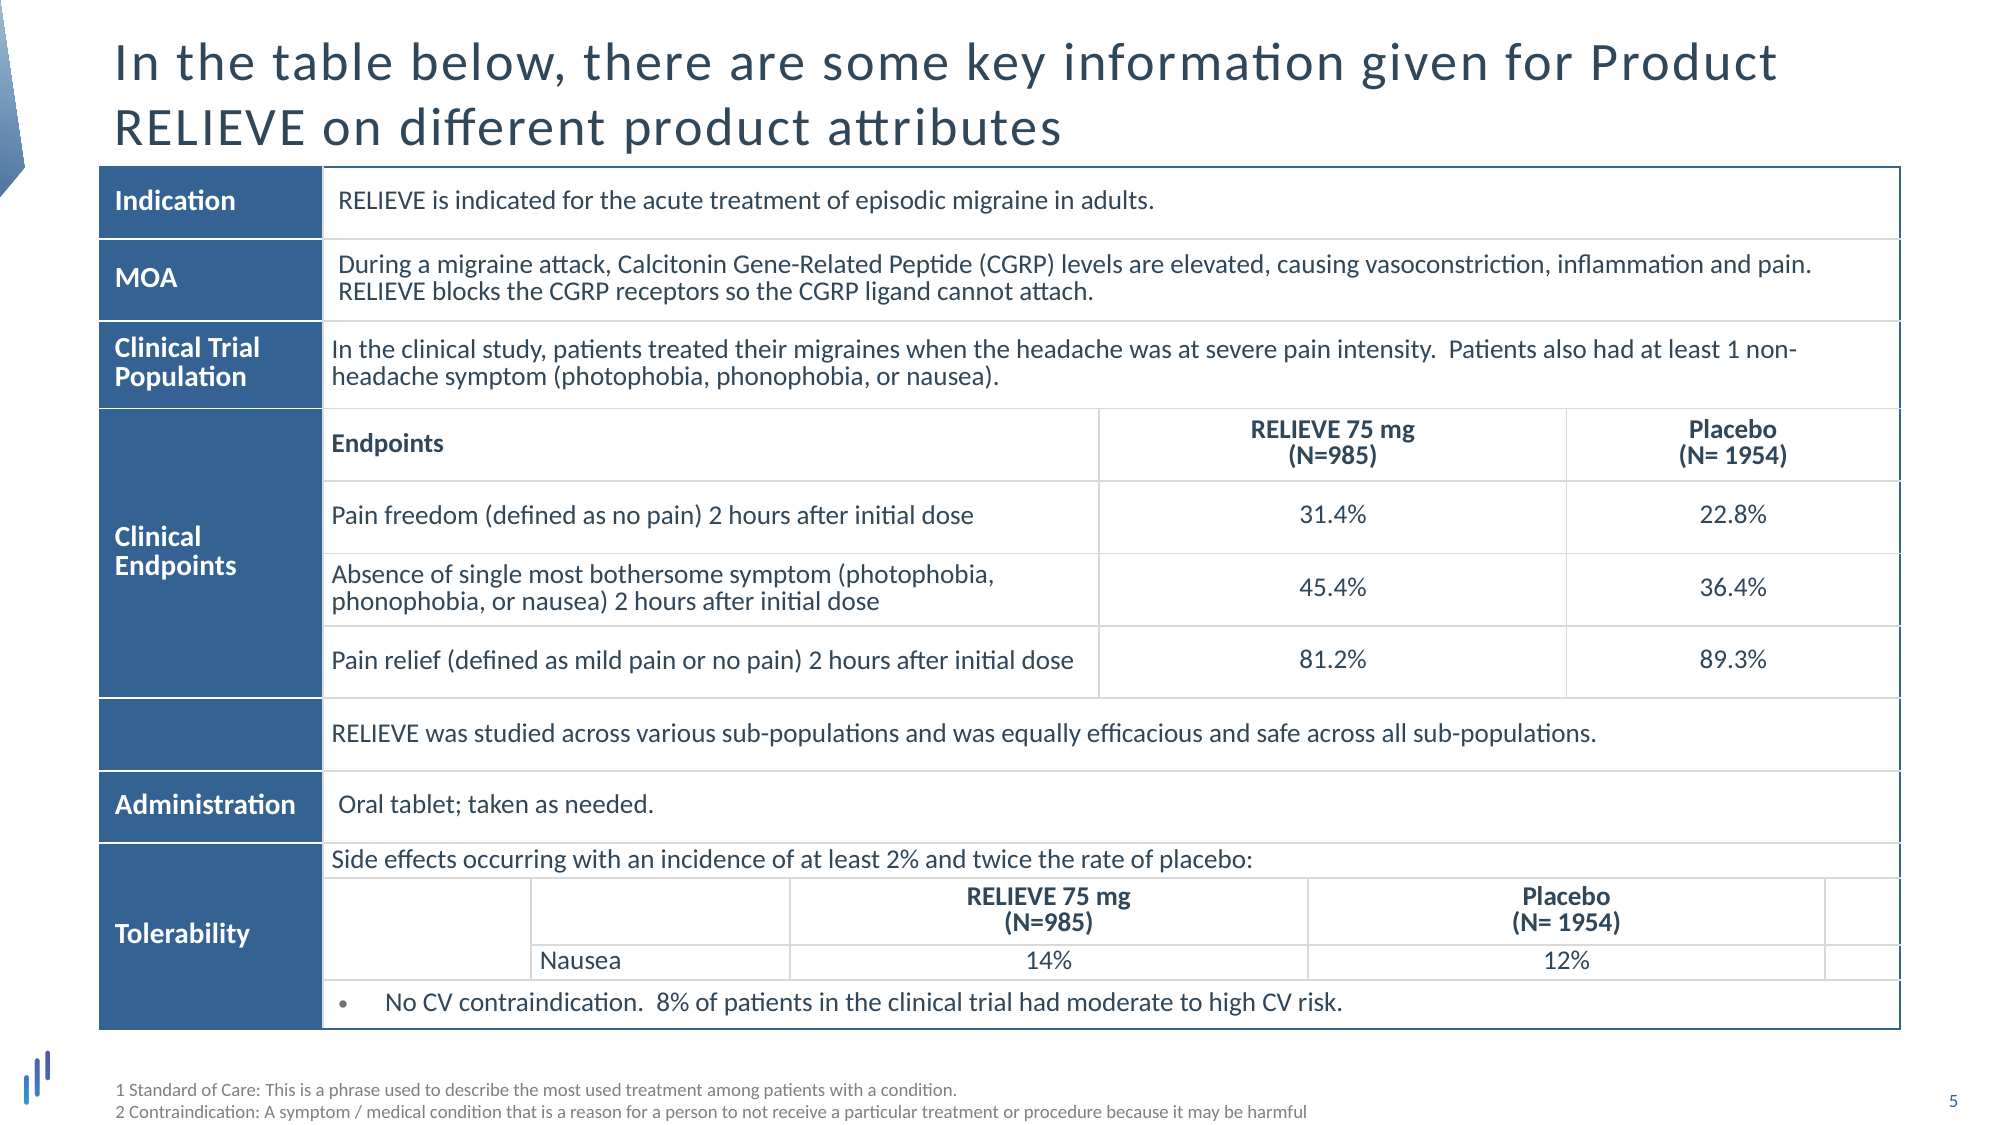

# In the table below, there are some key information given for Product RELIEVE on different product attributes
| Indication | RELIEVE is indicated for the acute treatment of episodic migraine in adults. |  |  |  |  |  |  |
| --- | --- | --- | --- | --- | --- | --- | --- |
| MOA | During a migraine attack, Calcitonin Gene-Related Peptide (CGRP) levels are elevated, causing vasoconstriction, inflammation and pain. RELIEVE blocks the CGRP receptors so the CGRP ligand cannot attach. |  |  |  |  |  |  |
| Clinical Trial Population | In the clinical study, patients treated their migraines when the headache was at severe pain intensity. Patients also had at least 1 non-headache symptom (photophobia, phonophobia, or nausea). |  |  |  |  |  |  |
| Clinical Endpoints | Endpoints |  | 50mg | RELIEVE 75 mg (N=985) | RELIEVE 100 mg (N=485) | Placebo (N= 1954) | Placebo (N= 984) |
|  | Pain freedom (defined as no pain) 2 hours after initial dose |  | 19.2% | 31.4% |  | 22.8% |  |
|  | Absence of single most bothersome symptom (photophobia, phonophobia, or nausea) 2 hours after initial dose |  | 38.6% | 45.4% |  | 36.4% |  |
|  | Pain relief (defined as mild pain or no pain) 2 hours after initial dose |  | 60.7% | 81.2% |  | 89.3% |  |
|  | RELIEVE was studied across various sub-populations and was equally efficacious and safe across all sub-populations. |  |  |  |  |  |  |
| Administration | Oral tablet; taken as needed. |  |  |  |  |  |  |
| Tolerability | Side effects occurring with an incidence of at least 2% and twice the rate of placebo: |  |  |  |  |  |  |
|  |  |  | RELIEVE 75 mg (N=985) | RELIEVE 100 mg (N=485) | Placebo (N= 1954) | Placebo (N= 984) |  |
|  |  | Nausea | 14% | 4% | 12% | 2% |  |
|  | No CV contraindication. 8% of patients in the clinical trial had moderate to high CV risk. |  |  |  |  |  |  |
1 Standard of Care: This is a phrase used to describe the most used treatment among patients with a condition.
2 Contraindication: A symptom / medical condition that is a reason for a person to not receive a particular treatment or procedure because it may be harmful